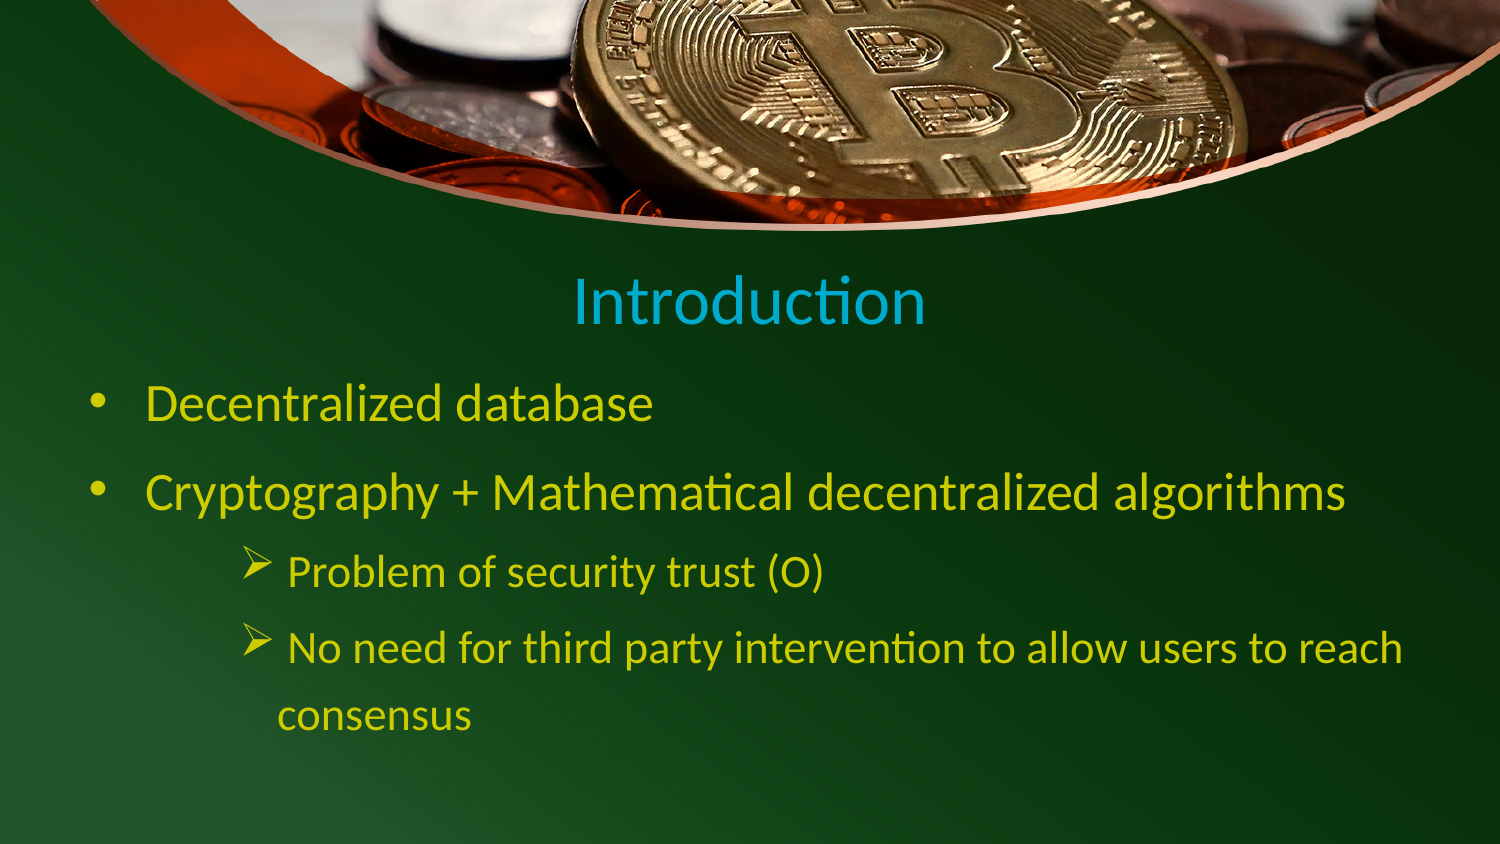

# Introduction
Decentralized database
Cryptography + Mathematical decentralized algorithms
 Problem of security trust (O)
 No need for third party intervention to allow users to reach consensus